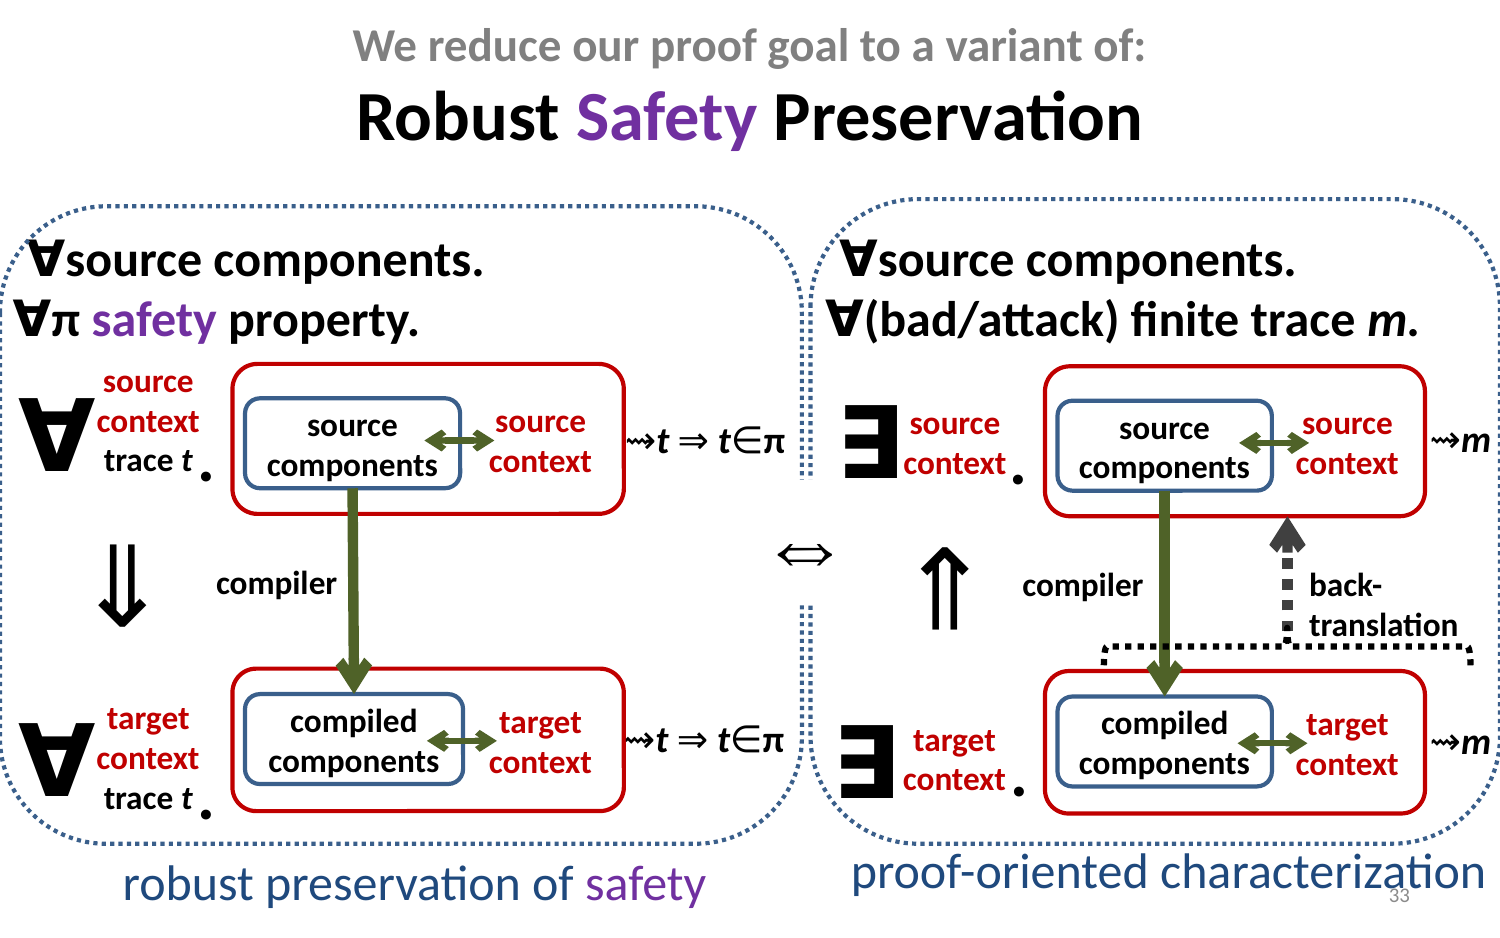

# We reduce our proof goal to a variant of: Robust Safety Preservation

 ∀source components.
∀π safety property.
 ∀source components.
∀(bad/attack) finite trace m.
source
context
trace t
∀
                              source
                              context
                              source
                              context
∃
source
context
source components
source components
⇝m
.
⇝t ⇒ t∈π
.

⇔
⇒
⇒
compiler
back-
translation
compiler

                              target
                              context
                              target
                              context
∀
target context
trace t
∃
compiled
components
compiled
components
⇝t ⇒ t∈π
⇝m
target context
.
.
proof-oriented characterization
robust preservation of safety
33